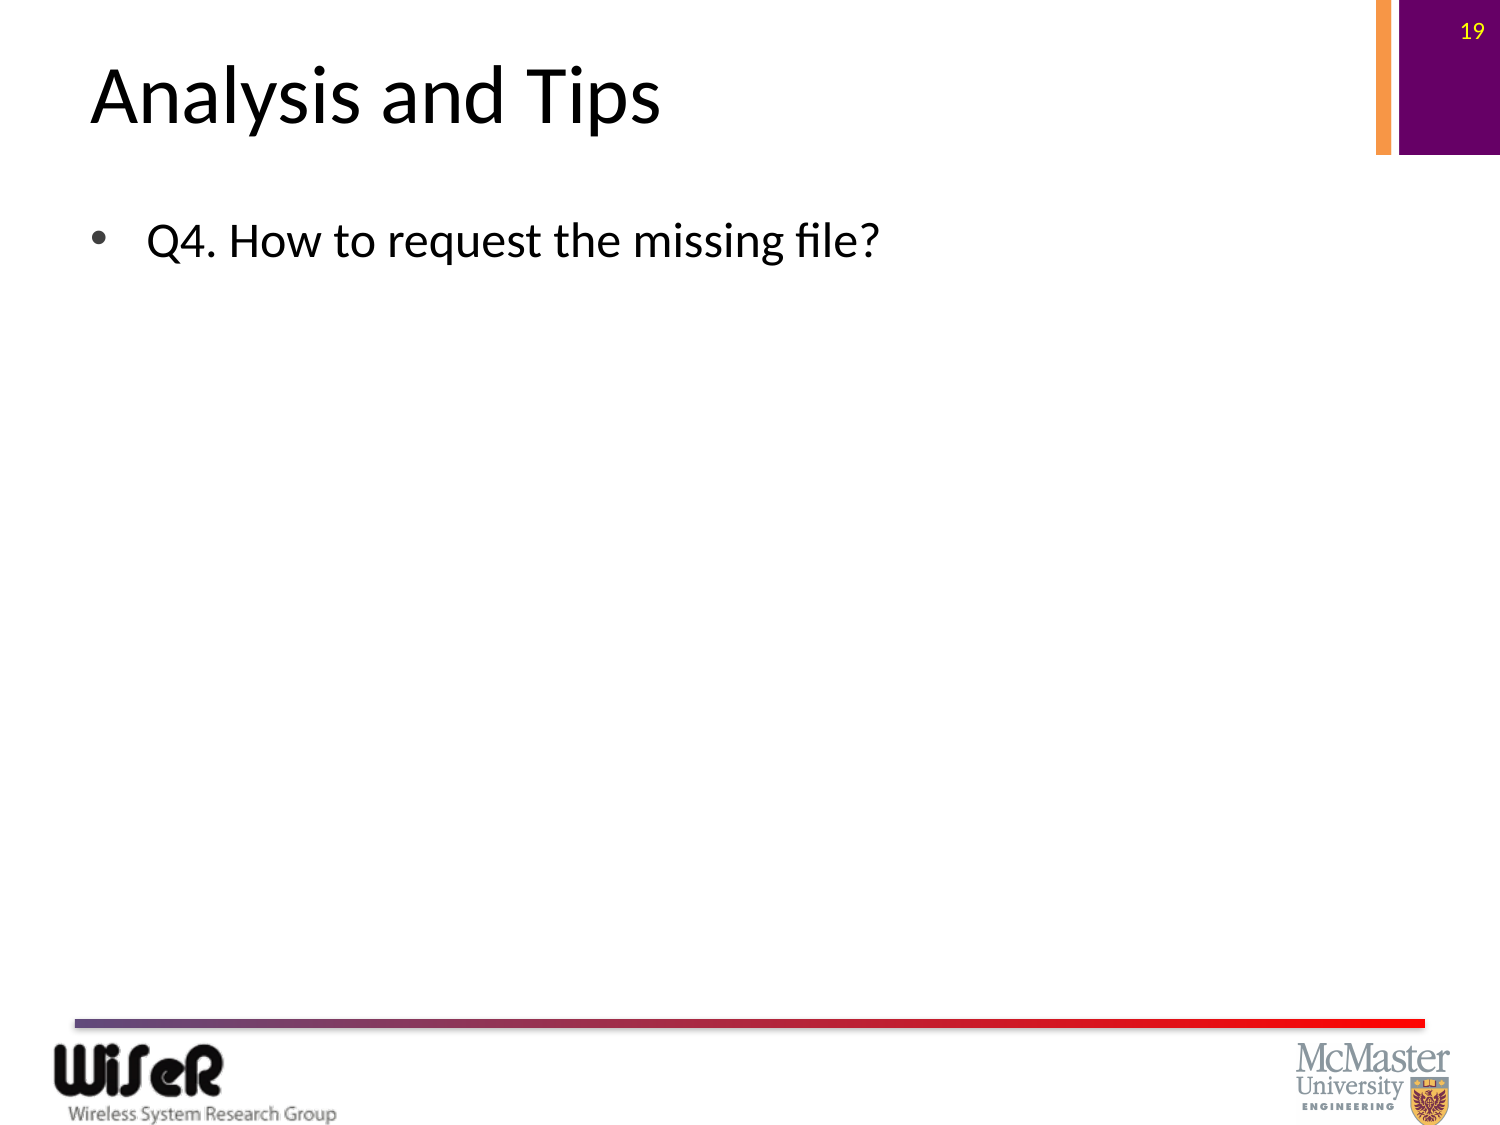

19
# Analysis and Tips
Q4. How to request the missing file?